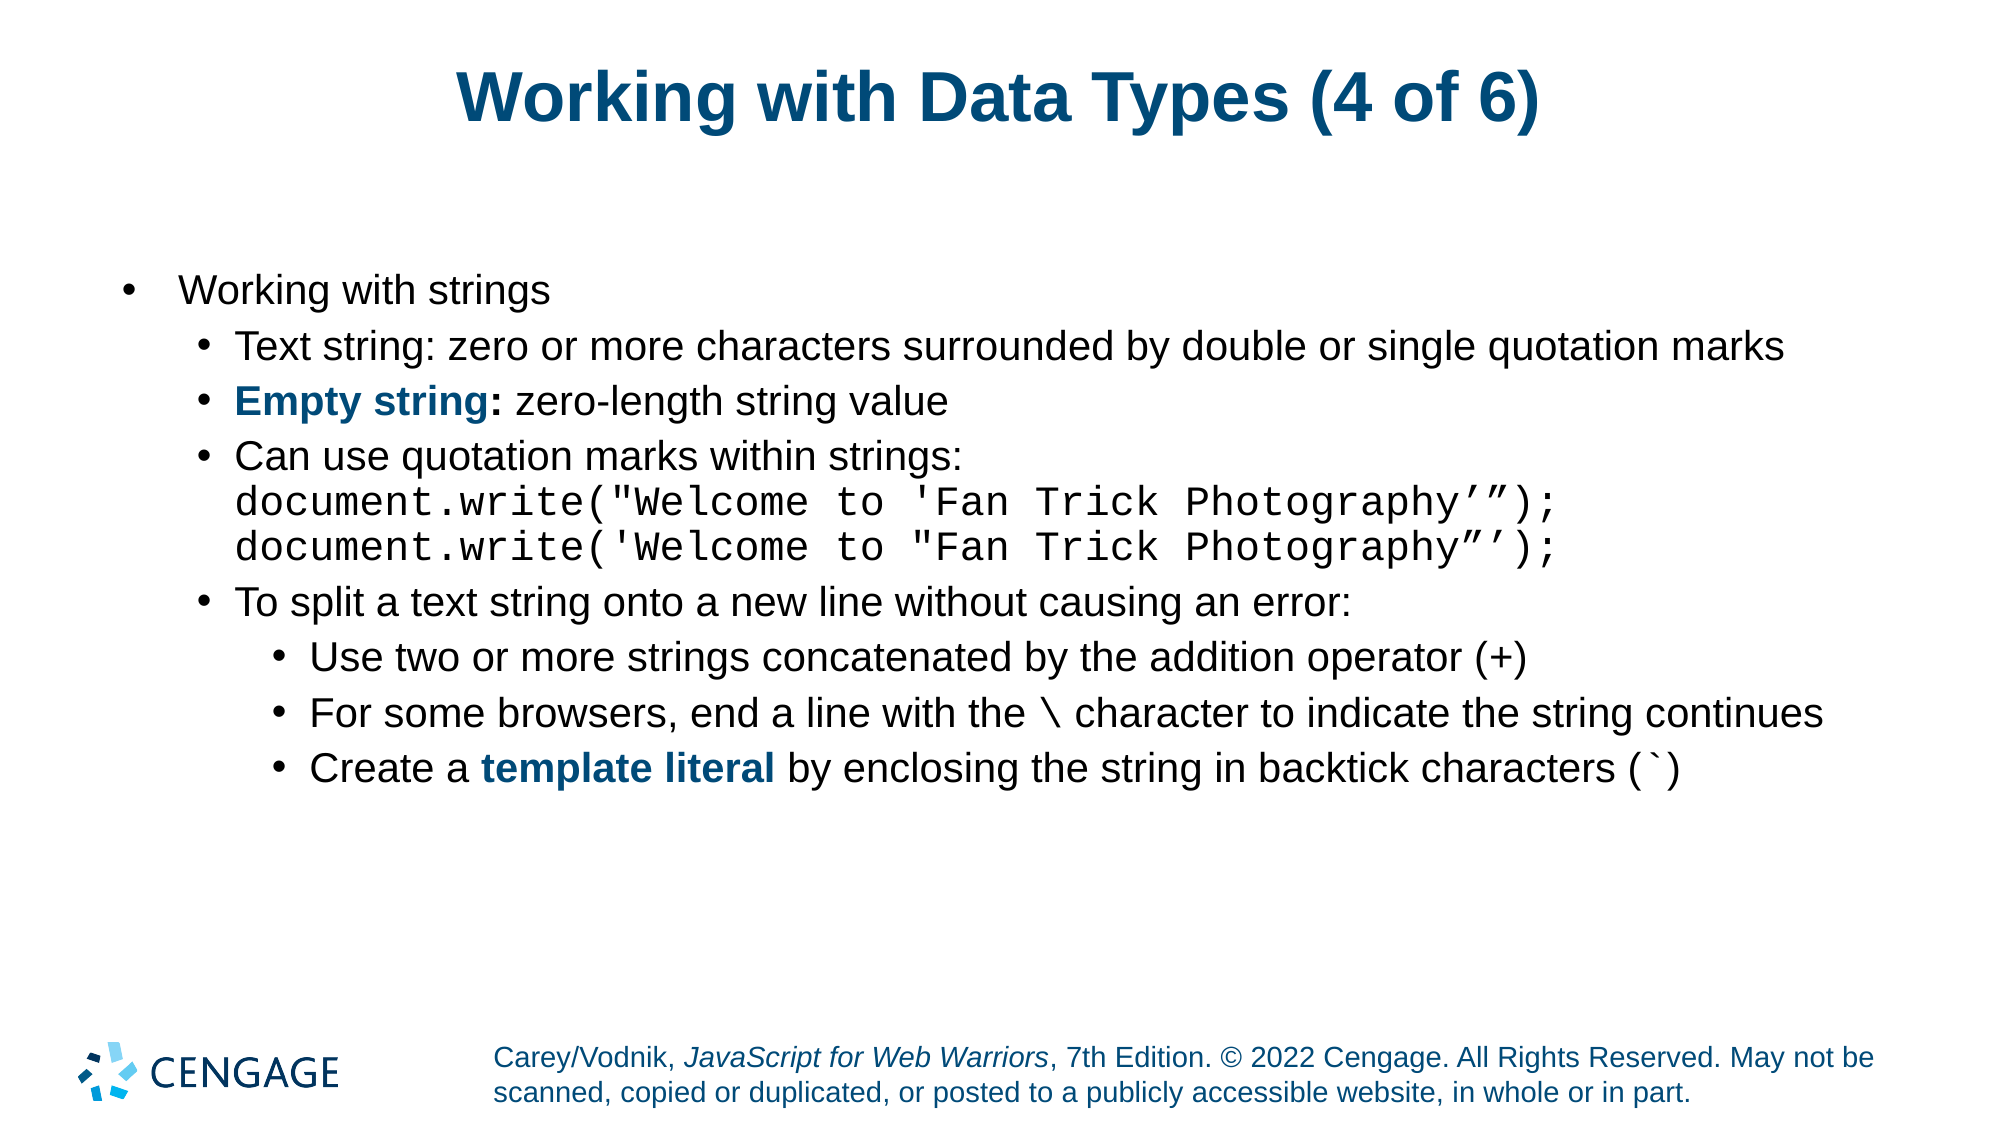

# Working with Data Types (4 of 6)
Working with strings
Text string: zero or more characters surrounded by double or single quotation marks
Empty string: zero-length string value
Can use quotation marks within strings:
document.write("Welcome to 'Fan Trick Photography’”);
document.write('Welcome to "Fan Trick Photography”’);
To split a text string onto a new line without causing an error:
Use two or more strings concatenated by the addition operator (+)
For some browsers, end a line with the \ character to indicate the string continues
Create a template literal by enclosing the string in backtick characters (`)